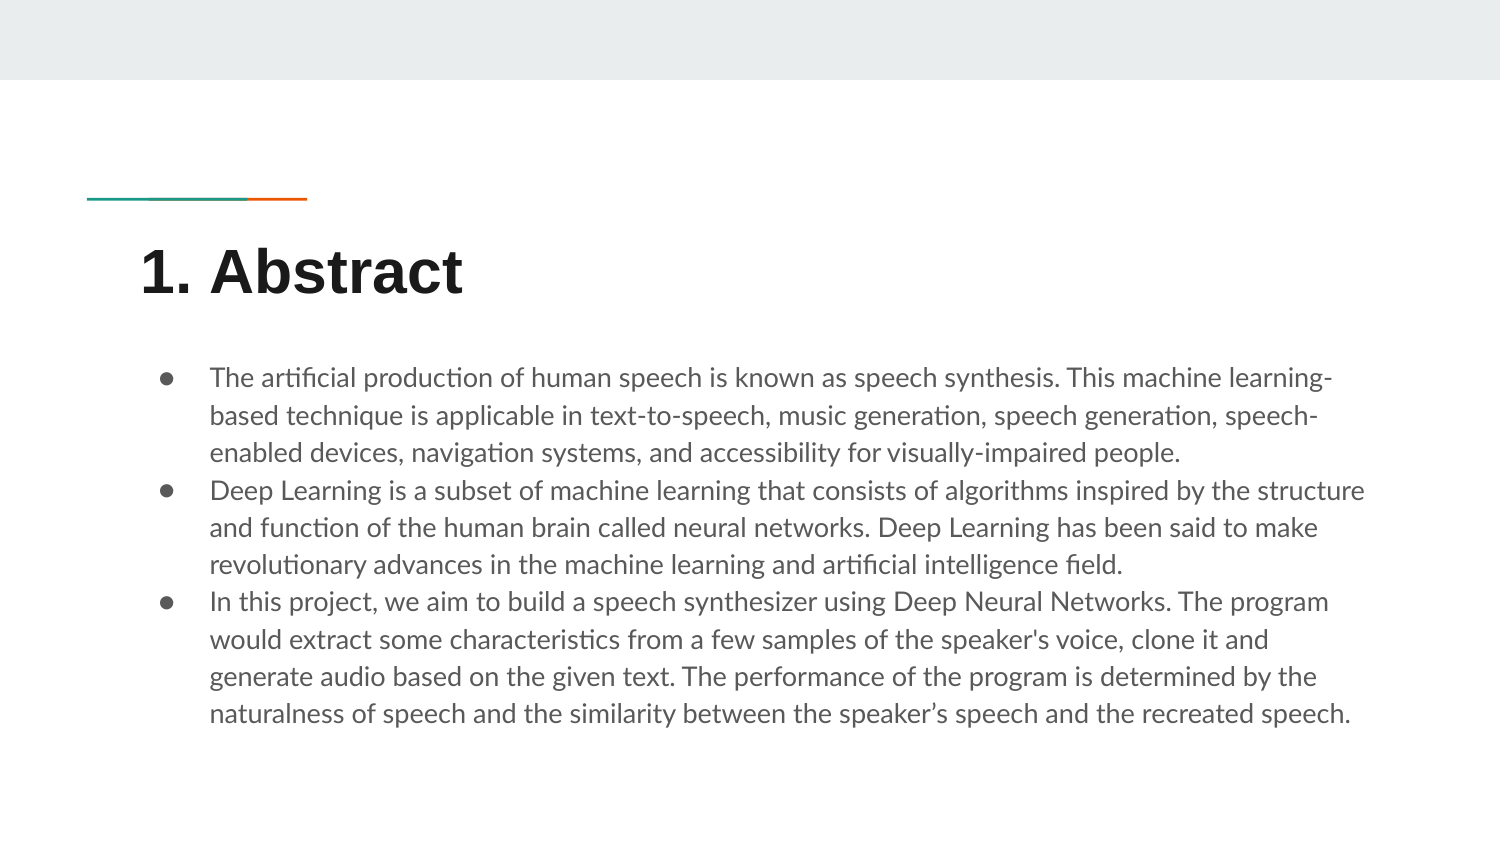

# Abstract
The artificial production of human speech is known as speech synthesis. This machine learning-based technique is applicable in text-to-speech, music generation, speech generation, speech-enabled devices, navigation systems, and accessibility for visually-impaired people.
Deep Learning is a subset of machine learning that consists of algorithms inspired by the structure and function of the human brain called neural networks. Deep Learning has been said to make revolutionary advances in the machine learning and artificial intelligence field.
In this project, we aim to build a speech synthesizer using Deep Neural Networks. The program would extract some characteristics from a few samples of the speaker's voice, clone it and generate audio based on the given text. The performance of the program is determined by the naturalness of speech and the similarity between the speaker’s speech and the recreated speech.